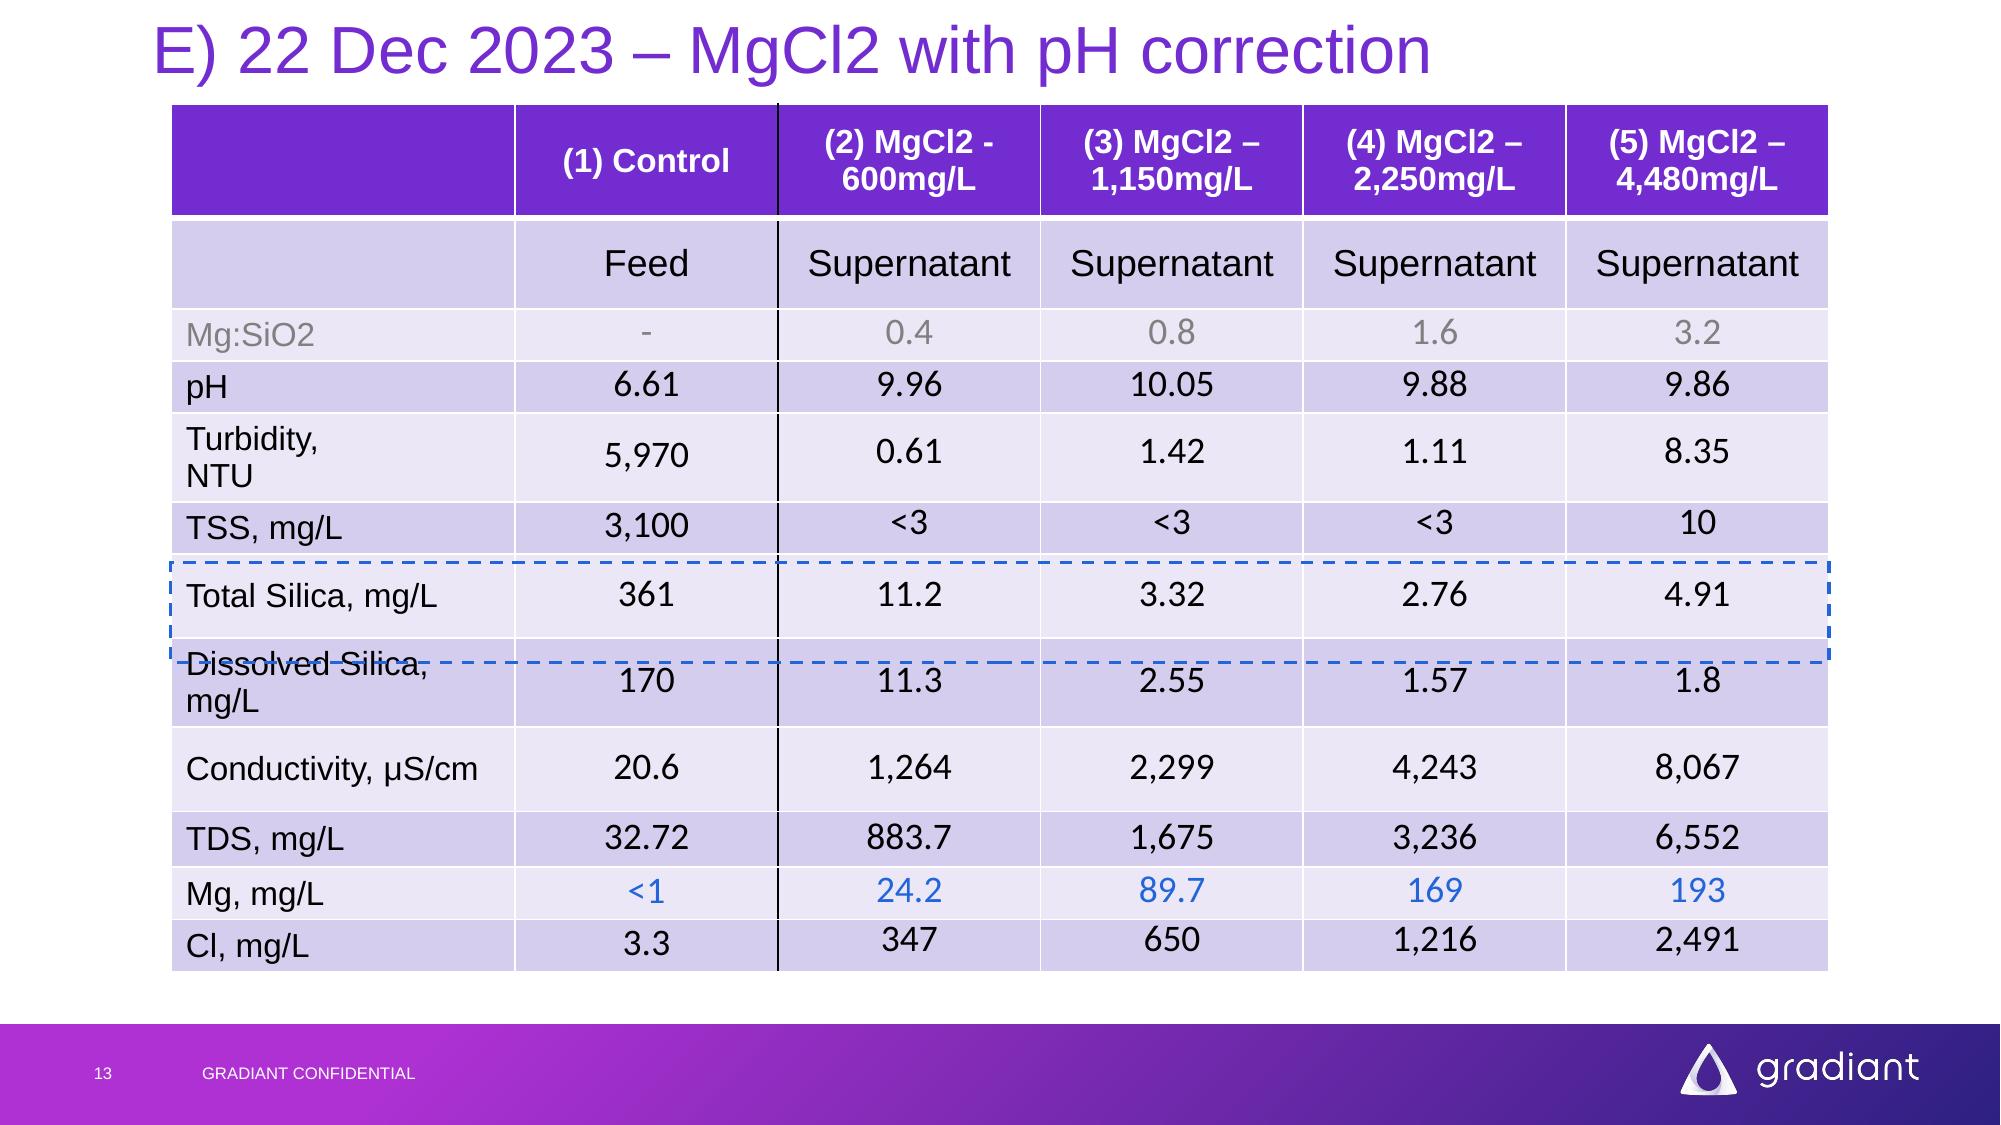

# E) 22 Dec 2023 – MgCl2 with pH correction
|  | (1) Control | (2) MgCl2 - 600mg/L | (3) MgCl2 – 1,150mg/L | (4) MgCl2 – 2,250mg/L | (5) MgCl2 – 4,480mg/L |
| --- | --- | --- | --- | --- | --- |
|  | Feed | Supernatant | Supernatant | Supernatant | Supernatant |
| Mg:SiO2 | - | 0.4 | 0.8 | 1.6 | 3.2 |
| pH | 6.61 | 9.96 | 10.05 | 9.88 | 9.86 |
| Turbidity, NTU | 5,970 | 0.61 | 1.42 | 1.11 | 8.35 |
| TSS, mg/L | 3,100 | <3 | <3 | <3 | 10 |
| Total Silica, mg/L | 361 | 11.2 | 3.32 | 2.76 | 4.91 |
| Dissolved Silica, mg/L | 170 | 11.3 | 2.55 | 1.57 | 1.8 |
| Conductivity, μS/cm | 20.6 | 1,264 | 2,299 | 4,243 | 8,067 |
| TDS, mg/L | 32.72 | 883.7 | 1,675 | 3,236 | 6,552 |
| Mg, mg/L | <1 | 24.2 | 89.7 | 169 | 193 |
| Cl, mg/L | 3.3 | 347 | 650 | 1,216 | 2,491 |

13
GRADIANT CONFIDENTIAL